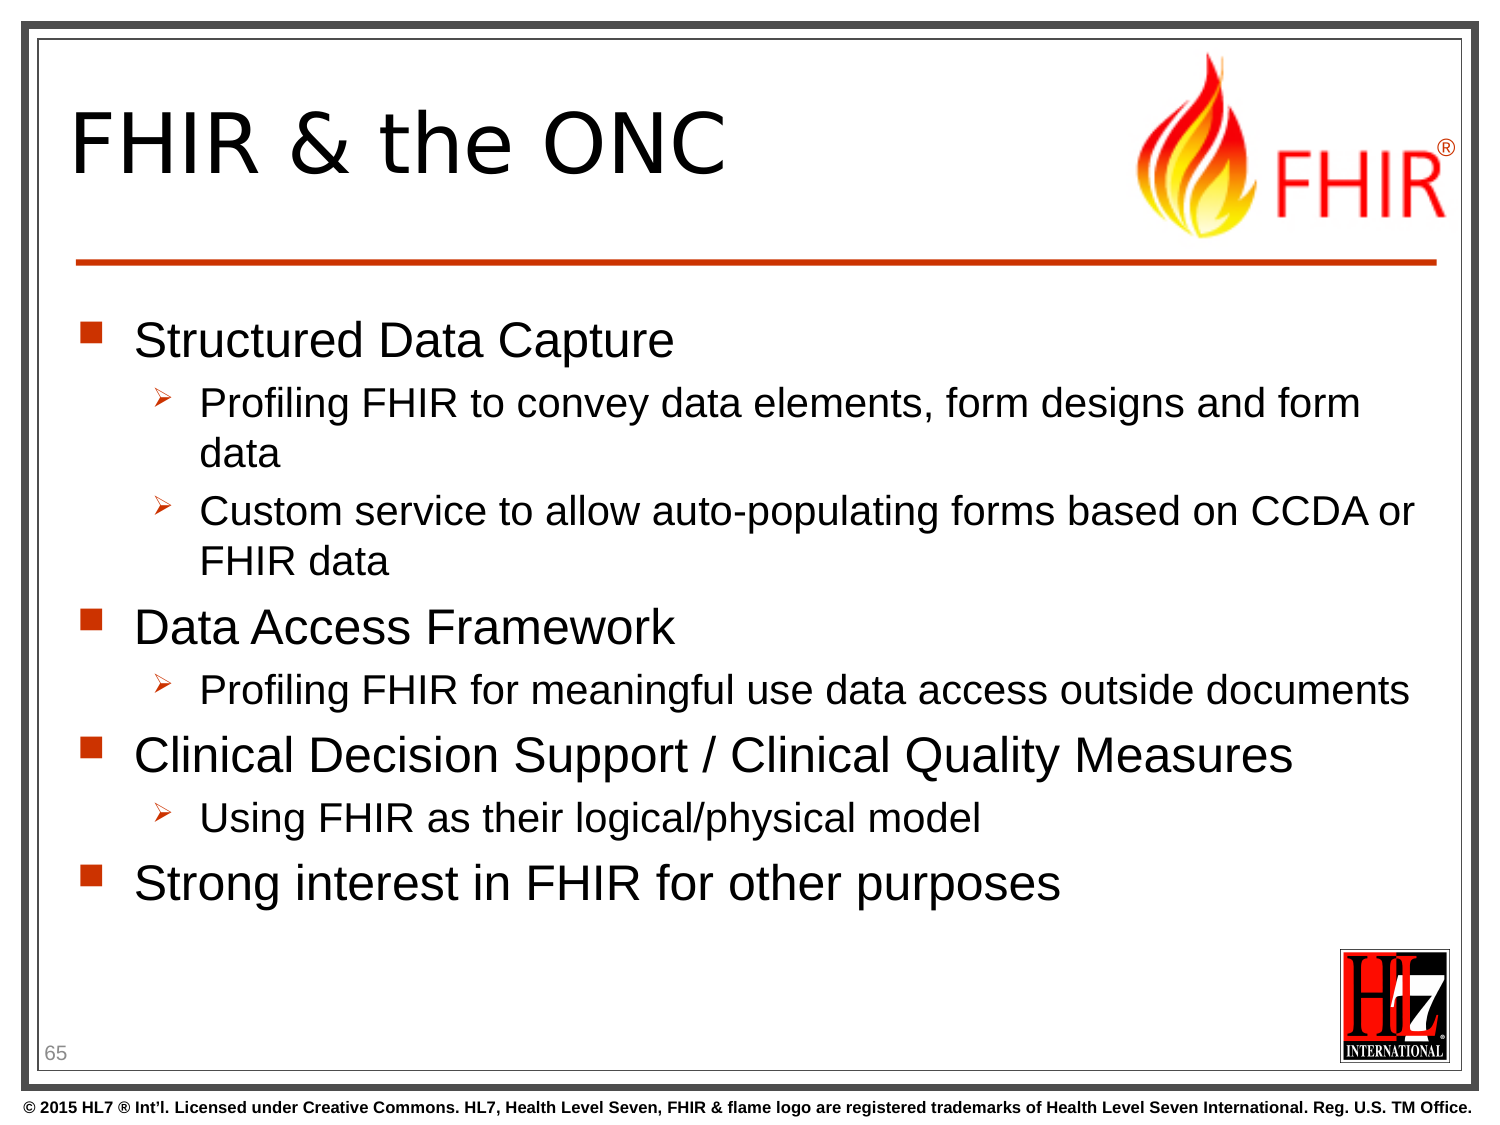

# FHIR & the ONC
Structured Data Capture
Profiling FHIR to convey data elements, form designs and form data
Custom service to allow auto-populating forms based on CCDA or FHIR data
Data Access Framework
Profiling FHIR for meaningful use data access outside documents
Clinical Decision Support / Clinical Quality Measures
Using FHIR as their logical/physical model
Strong interest in FHIR for other purposes
65